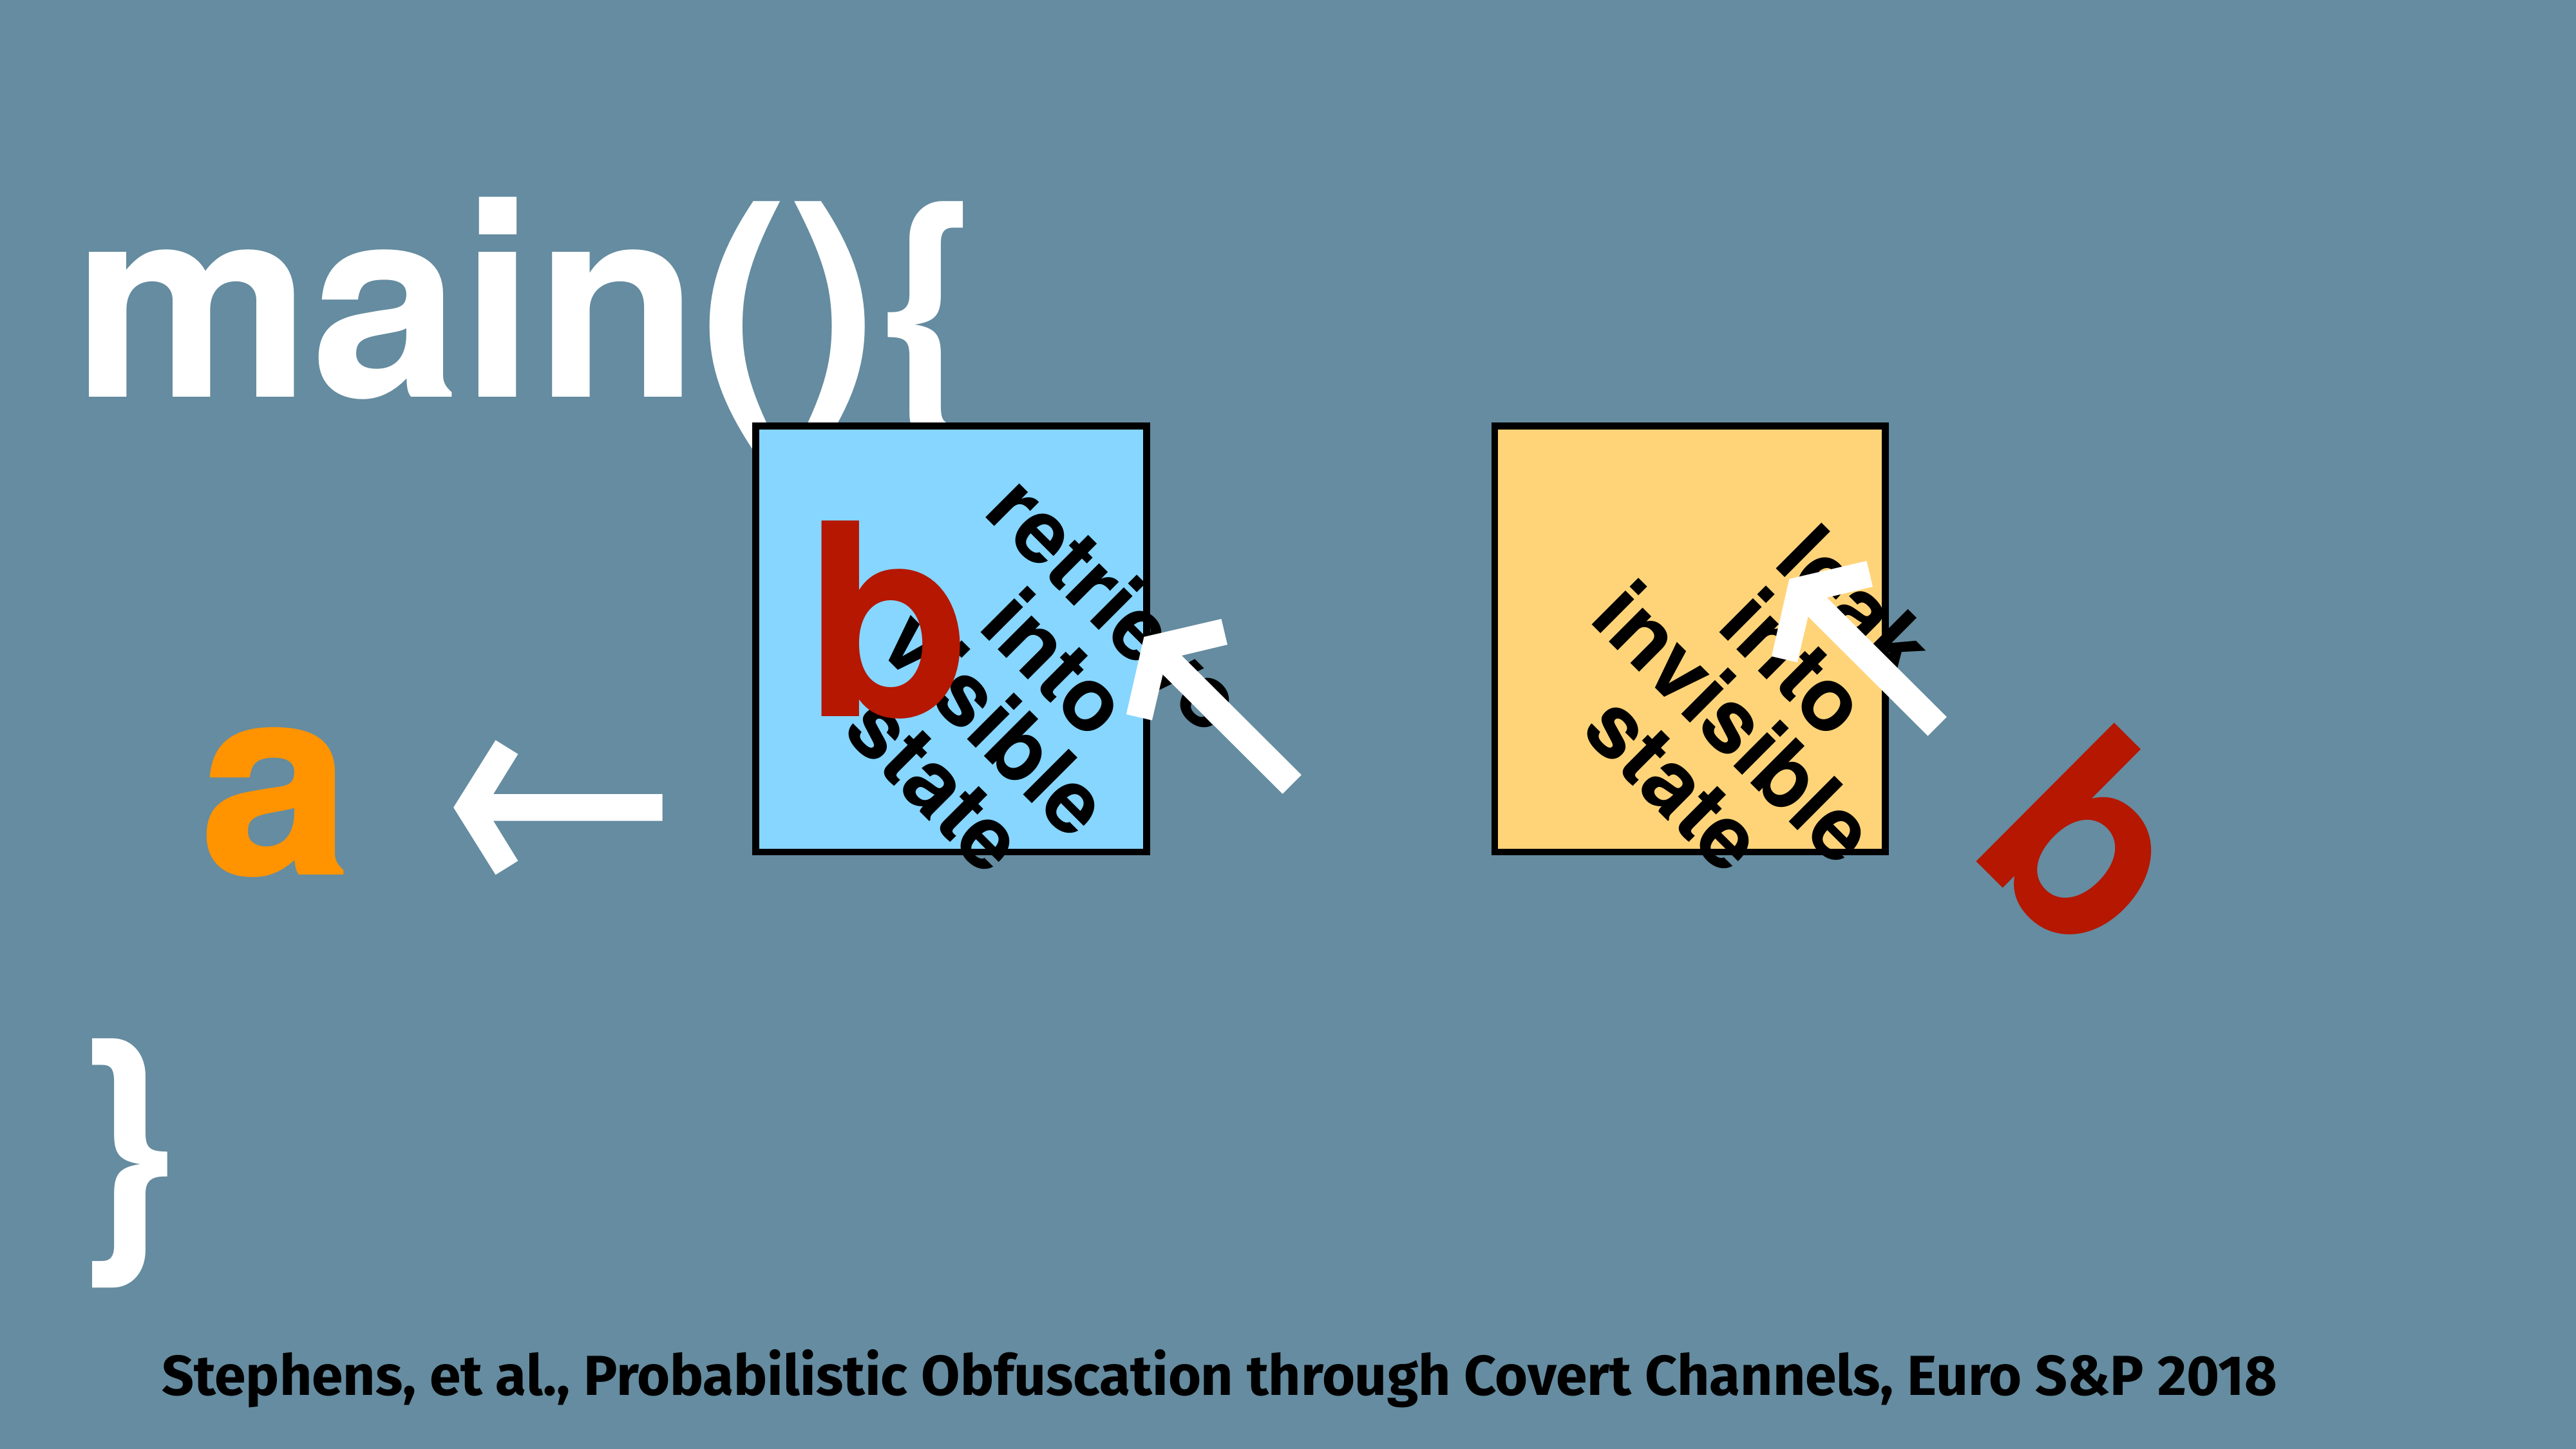

main(){

}

retrieve
into
visible
state
←

leak
into
invisible
state
 ← b
a
a ←
b
Stephens, et al., Probabilistic Obfuscation through Covert Channels, Euro S&P 2018